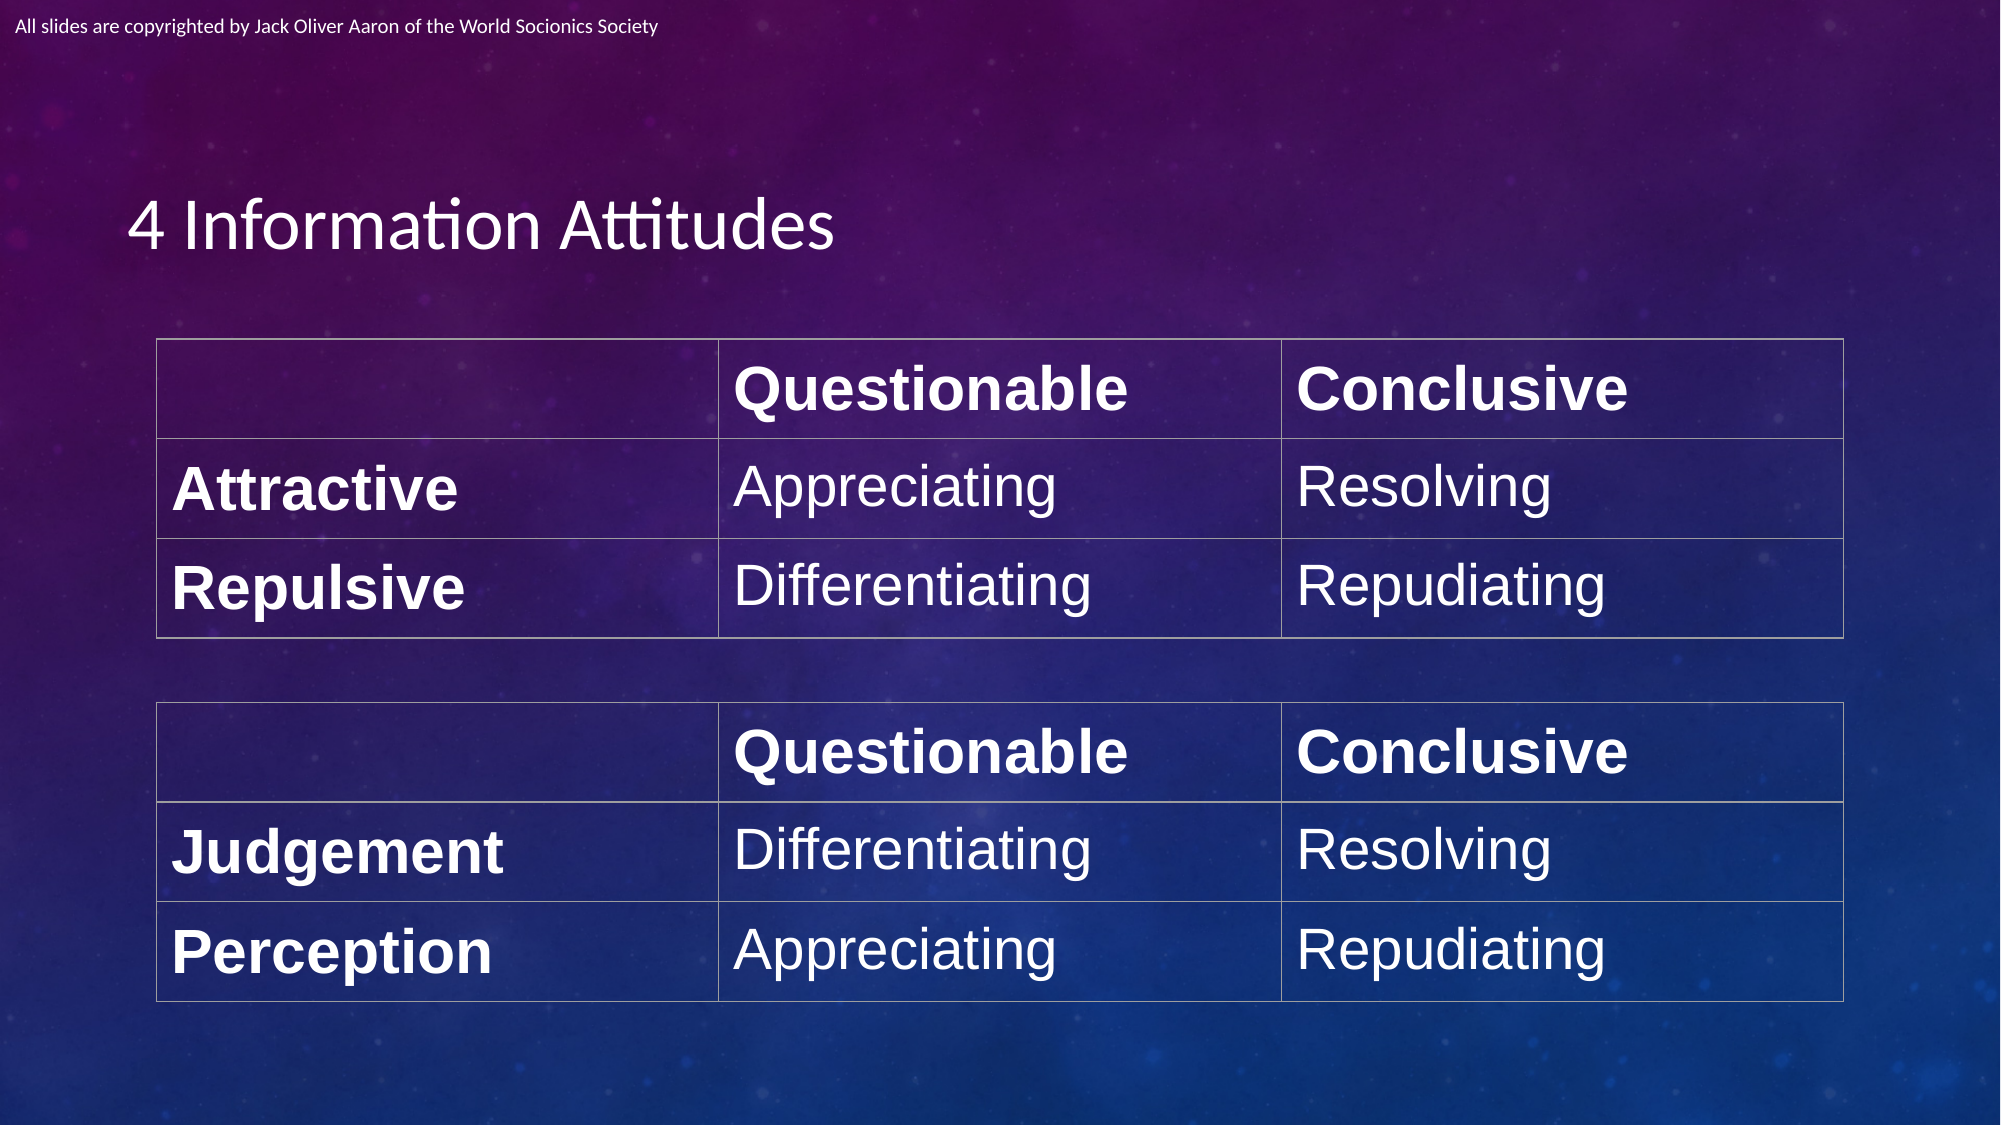

All slides are copyrighted by Jack Oliver Aaron of the World Socionics Society
# 4 Information Attitudes
|  | Questionable | Conclusive |
| --- | --- | --- |
| Attractive | Appreciating | Resolving |
| Repulsive | Differentiating | Repudiating |
|  | Questionable | Conclusive |
| --- | --- | --- |
| Judgement | Differentiating | Resolving |
| Perception | Appreciating | Repudiating |